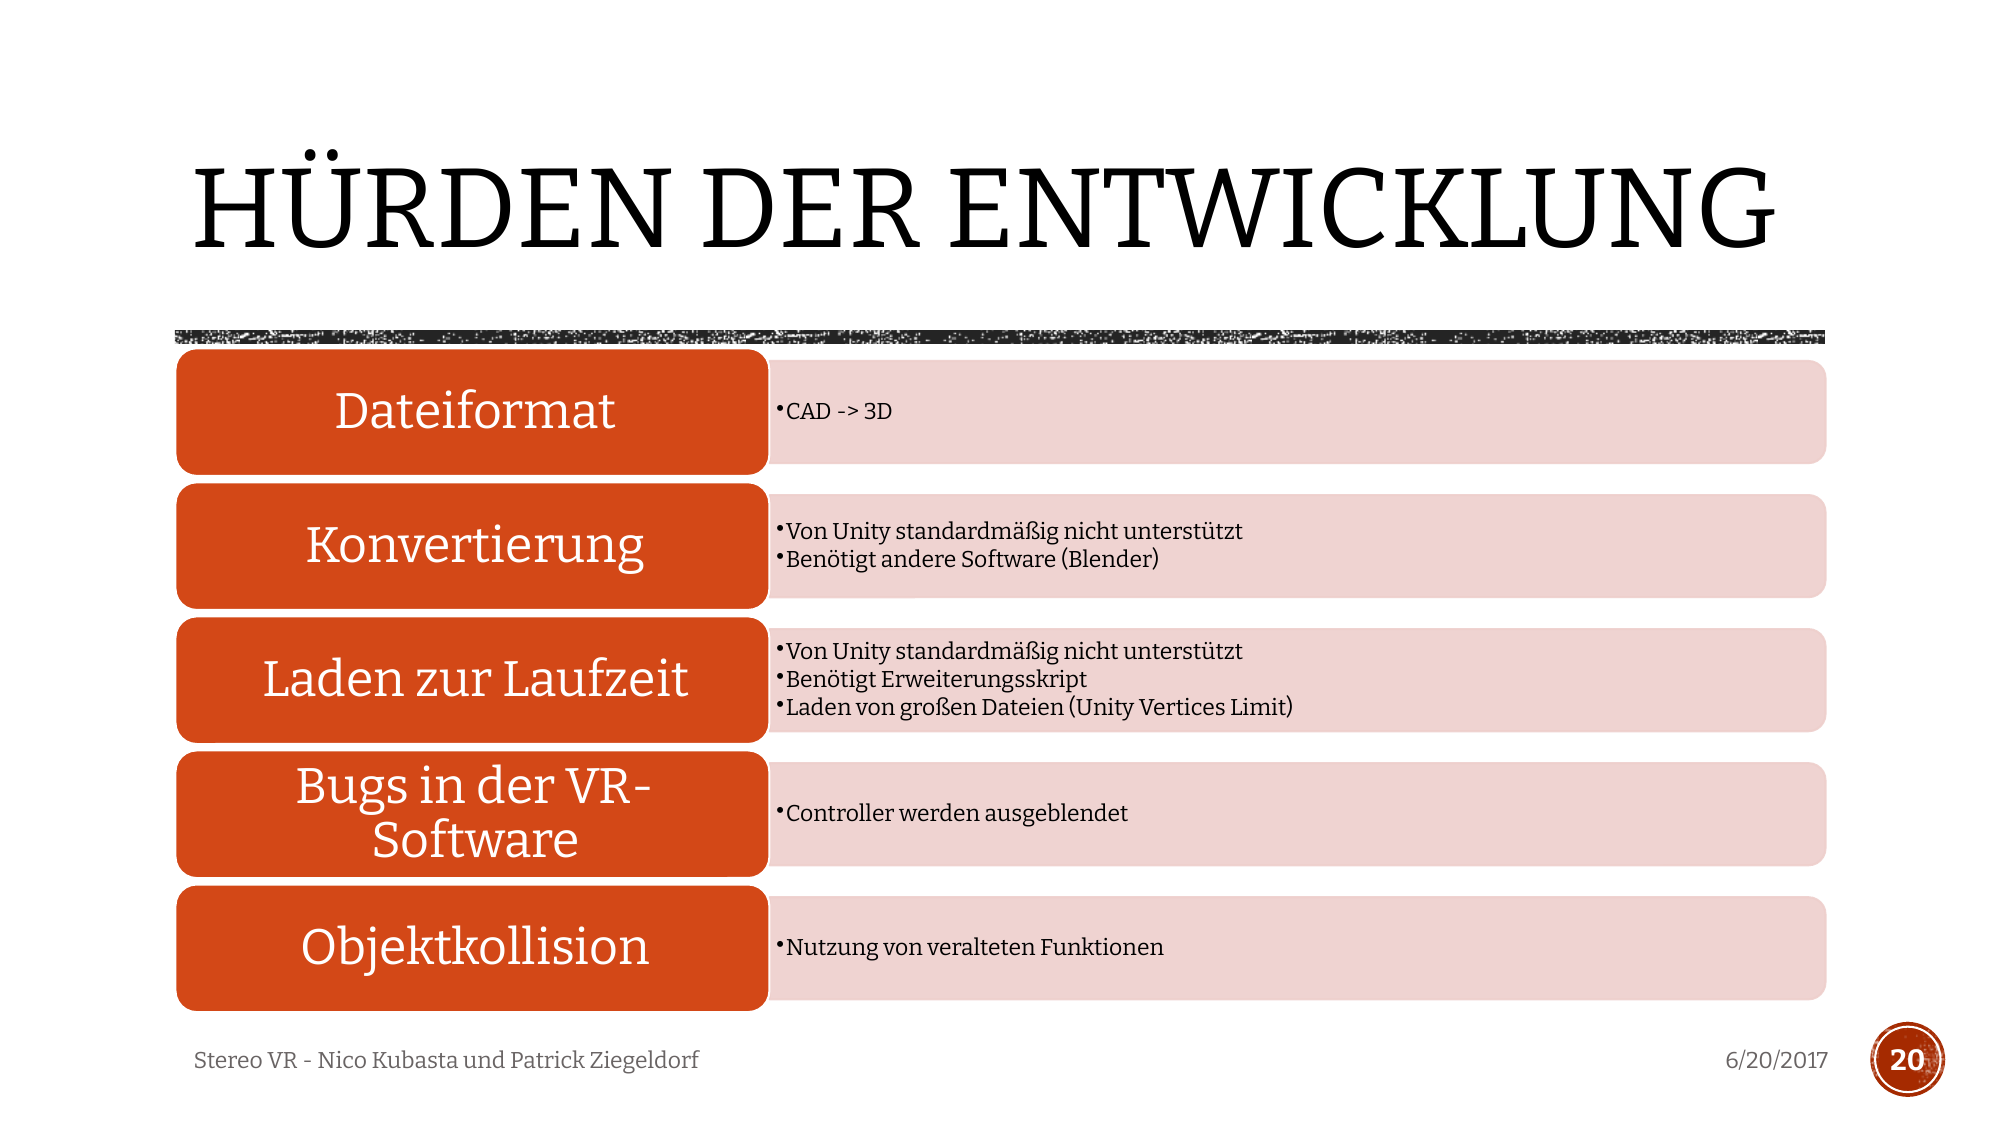

# Hürden der Entwicklung

CAD -> 3D
Dateiformat
Von Unity standardmäßig nicht unterstützt
Benötigt andere Software (Blender)
Konvertierung
Von Unity standardmäßig nicht unterstützt
Benötigt Erweiterungsskript
Laden von großen Dateien (Unity Vertices Limit)
Laden zur Laufzeit
Controller werden ausgeblendet
Bugs in der VR-Software
Nutzung von veralteten Funktionen
Objektkollision
Stereo VR - Nico Kubasta und Patrick Ziegeldorf
6/20/2017
20